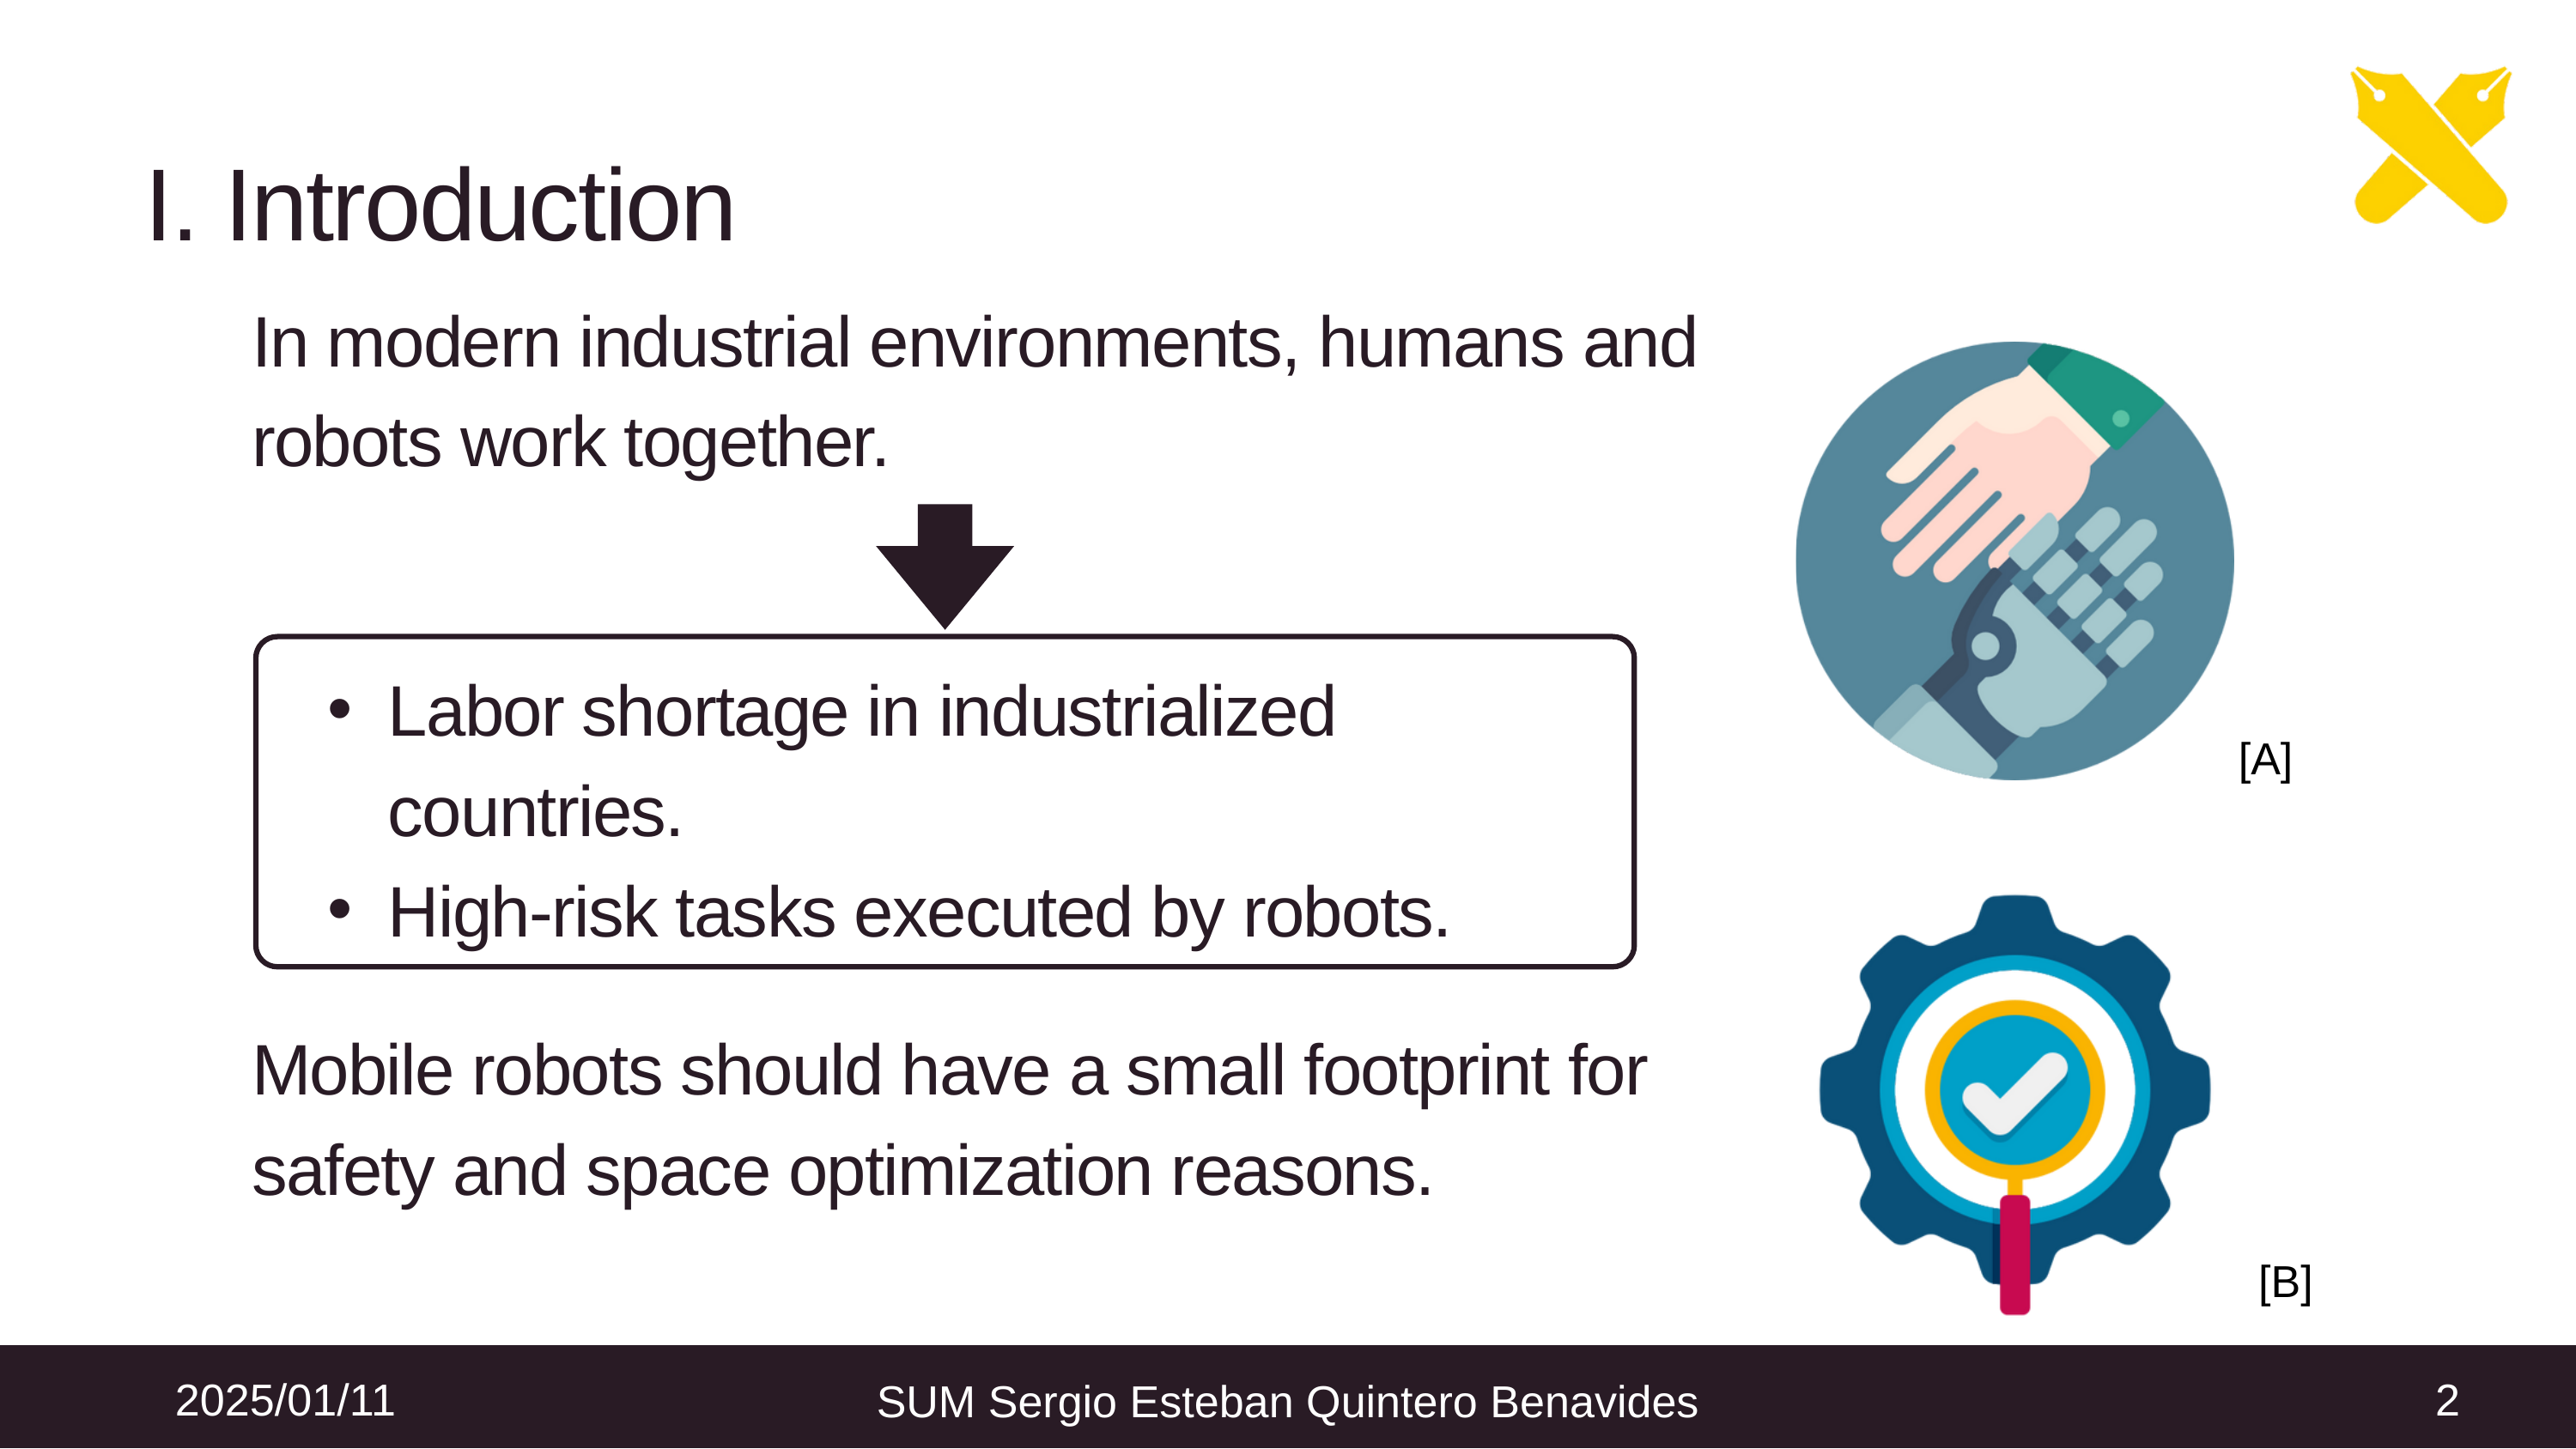

I. Introduction
In modern industrial environments, humans and robots work together.

f
Labor shortage in industrialized countries.
High-risk tasks executed by robots.
[A]

Mobile robots should have a small footprint for safety and space optimization reasons.
[B]
2025/01/11
2
SUM Sergio Esteban Quintero Benavides